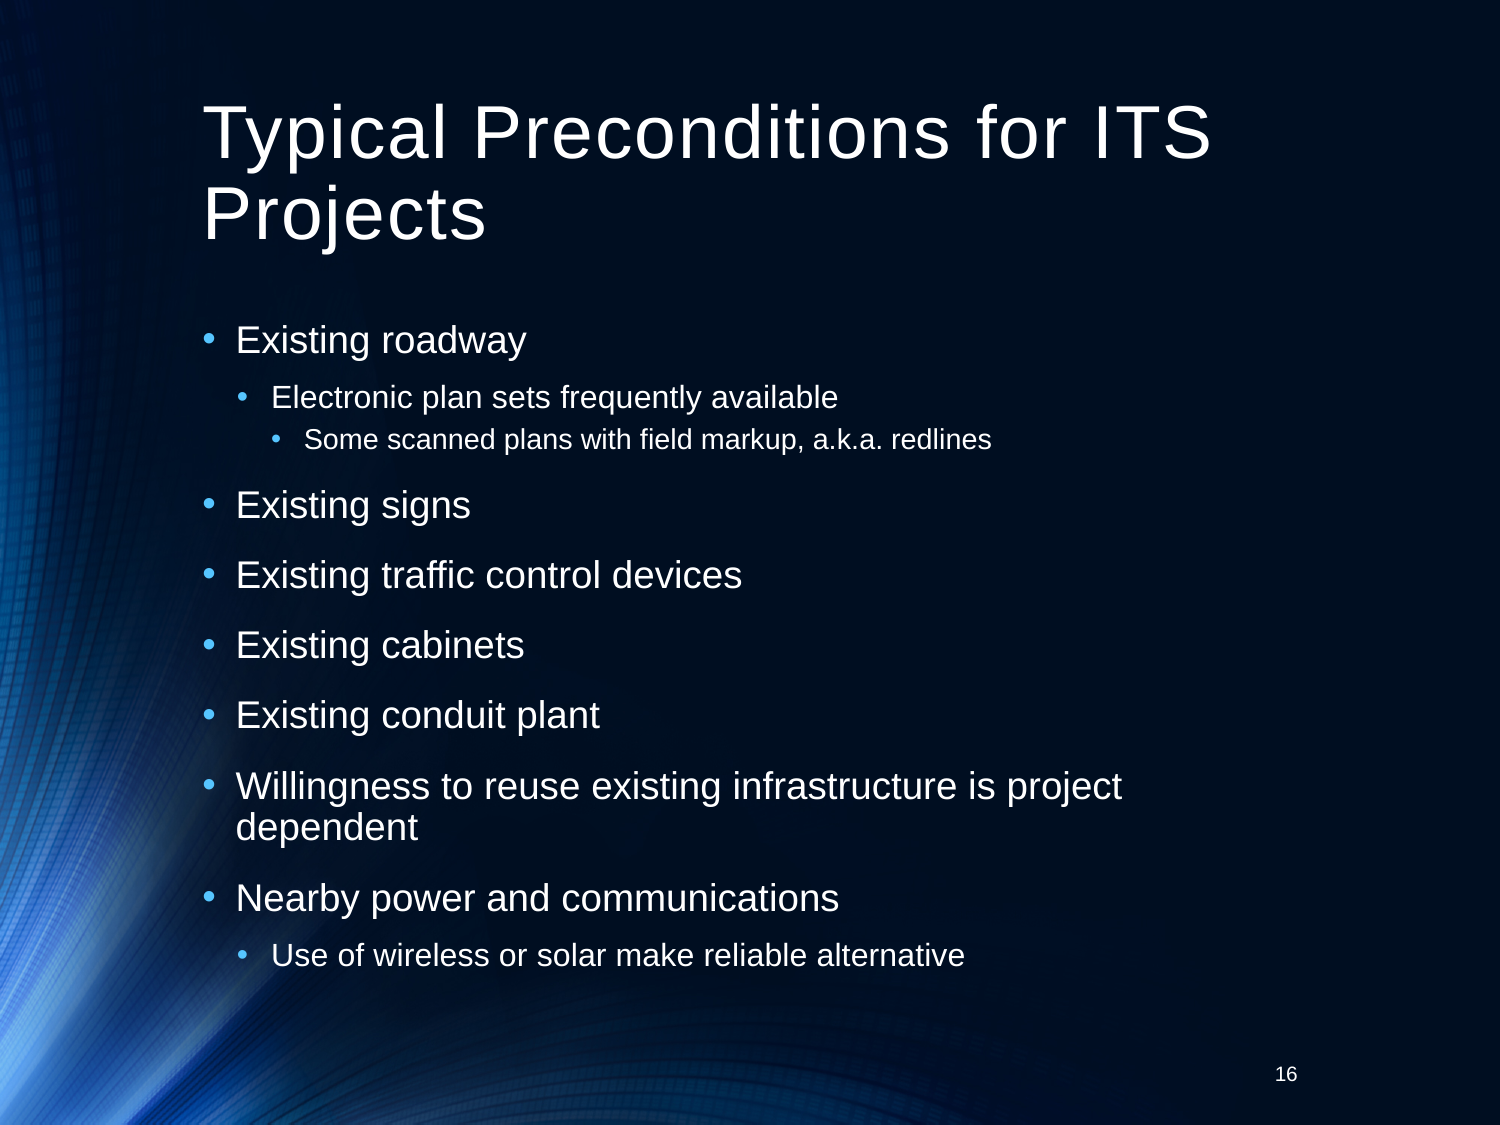

# Typical Preconditions for ITS Projects
Existing roadway
Electronic plan sets frequently available
Some scanned plans with field markup, a.k.a. redlines
Existing signs
Existing traffic control devices
Existing cabinets
Existing conduit plant
Willingness to reuse existing infrastructure is project dependent
Nearby power and communications
Use of wireless or solar make reliable alternative
16